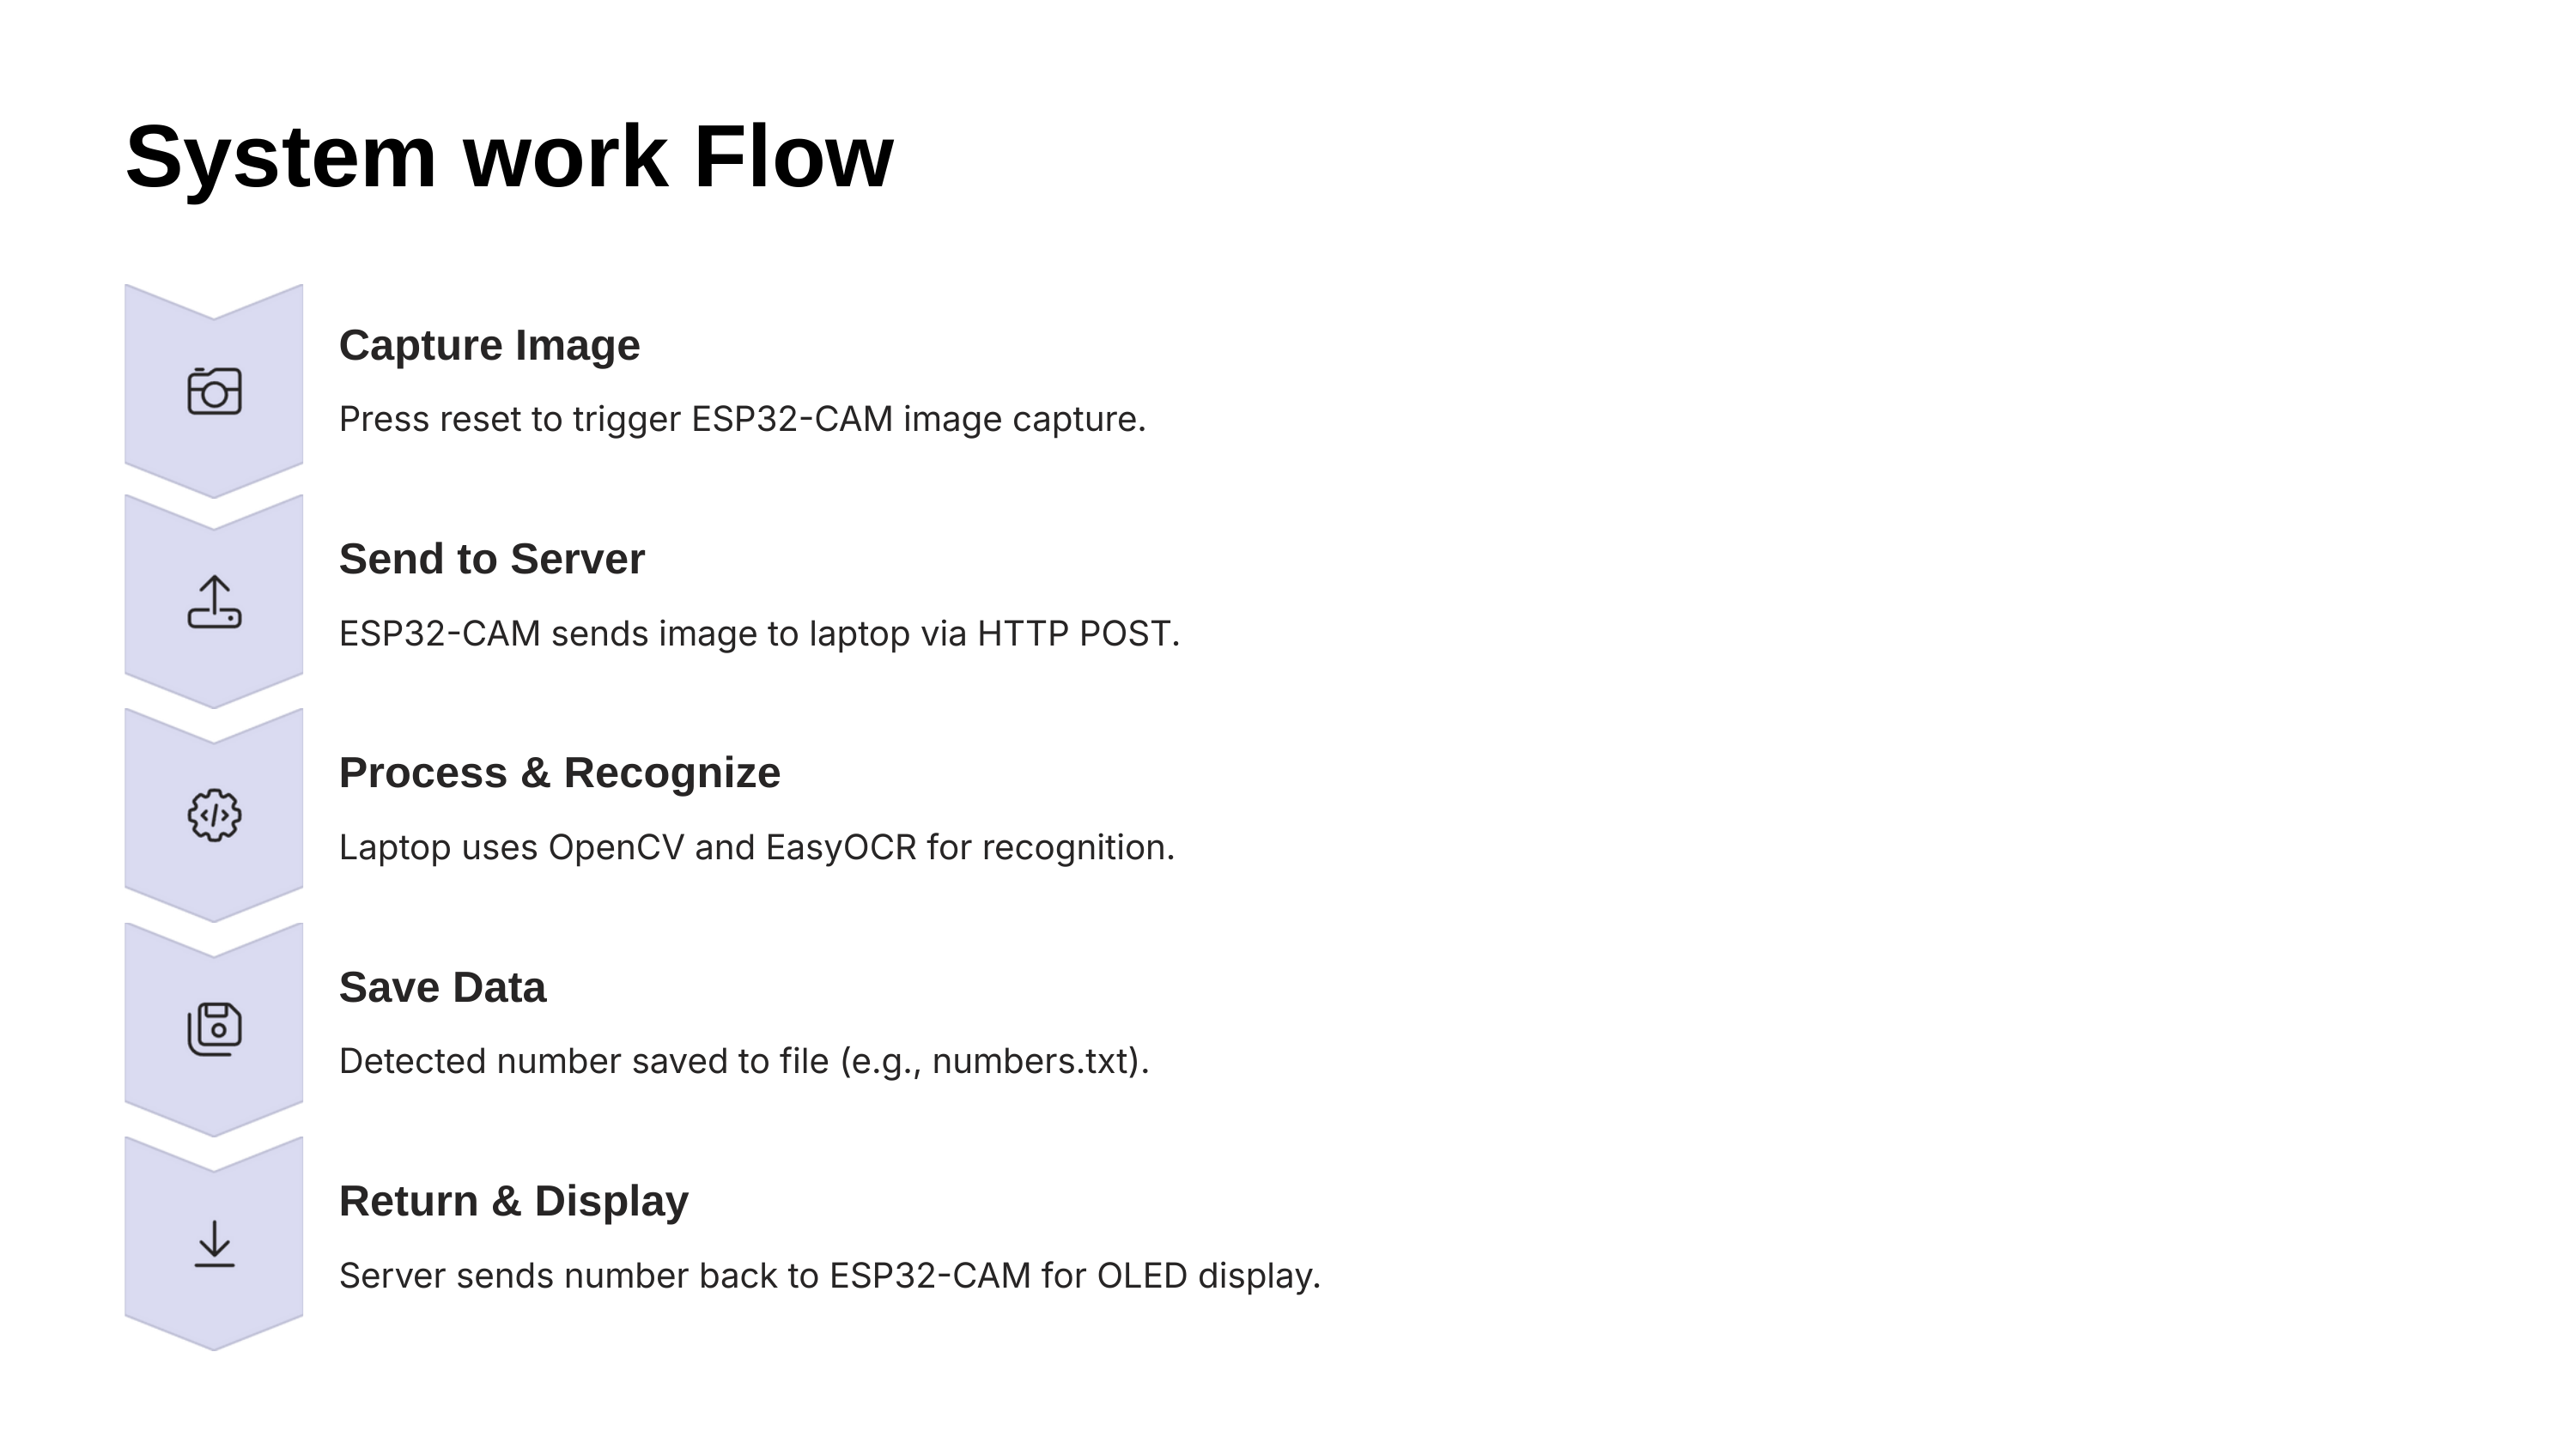

System work Flow

Capture Image
Press reset to trigger ESP32-CAM image capture.

Send to Server
ESP32-CAM sends image to laptop via HTTP POST.

Process & Recognize
Laptop uses OpenCV and EasyOCR for recognition.

Save Data
Detected number saved to file (e.g., numbers.txt).

Return & Display
Server sends number back to ESP32-CAM for OLED display.